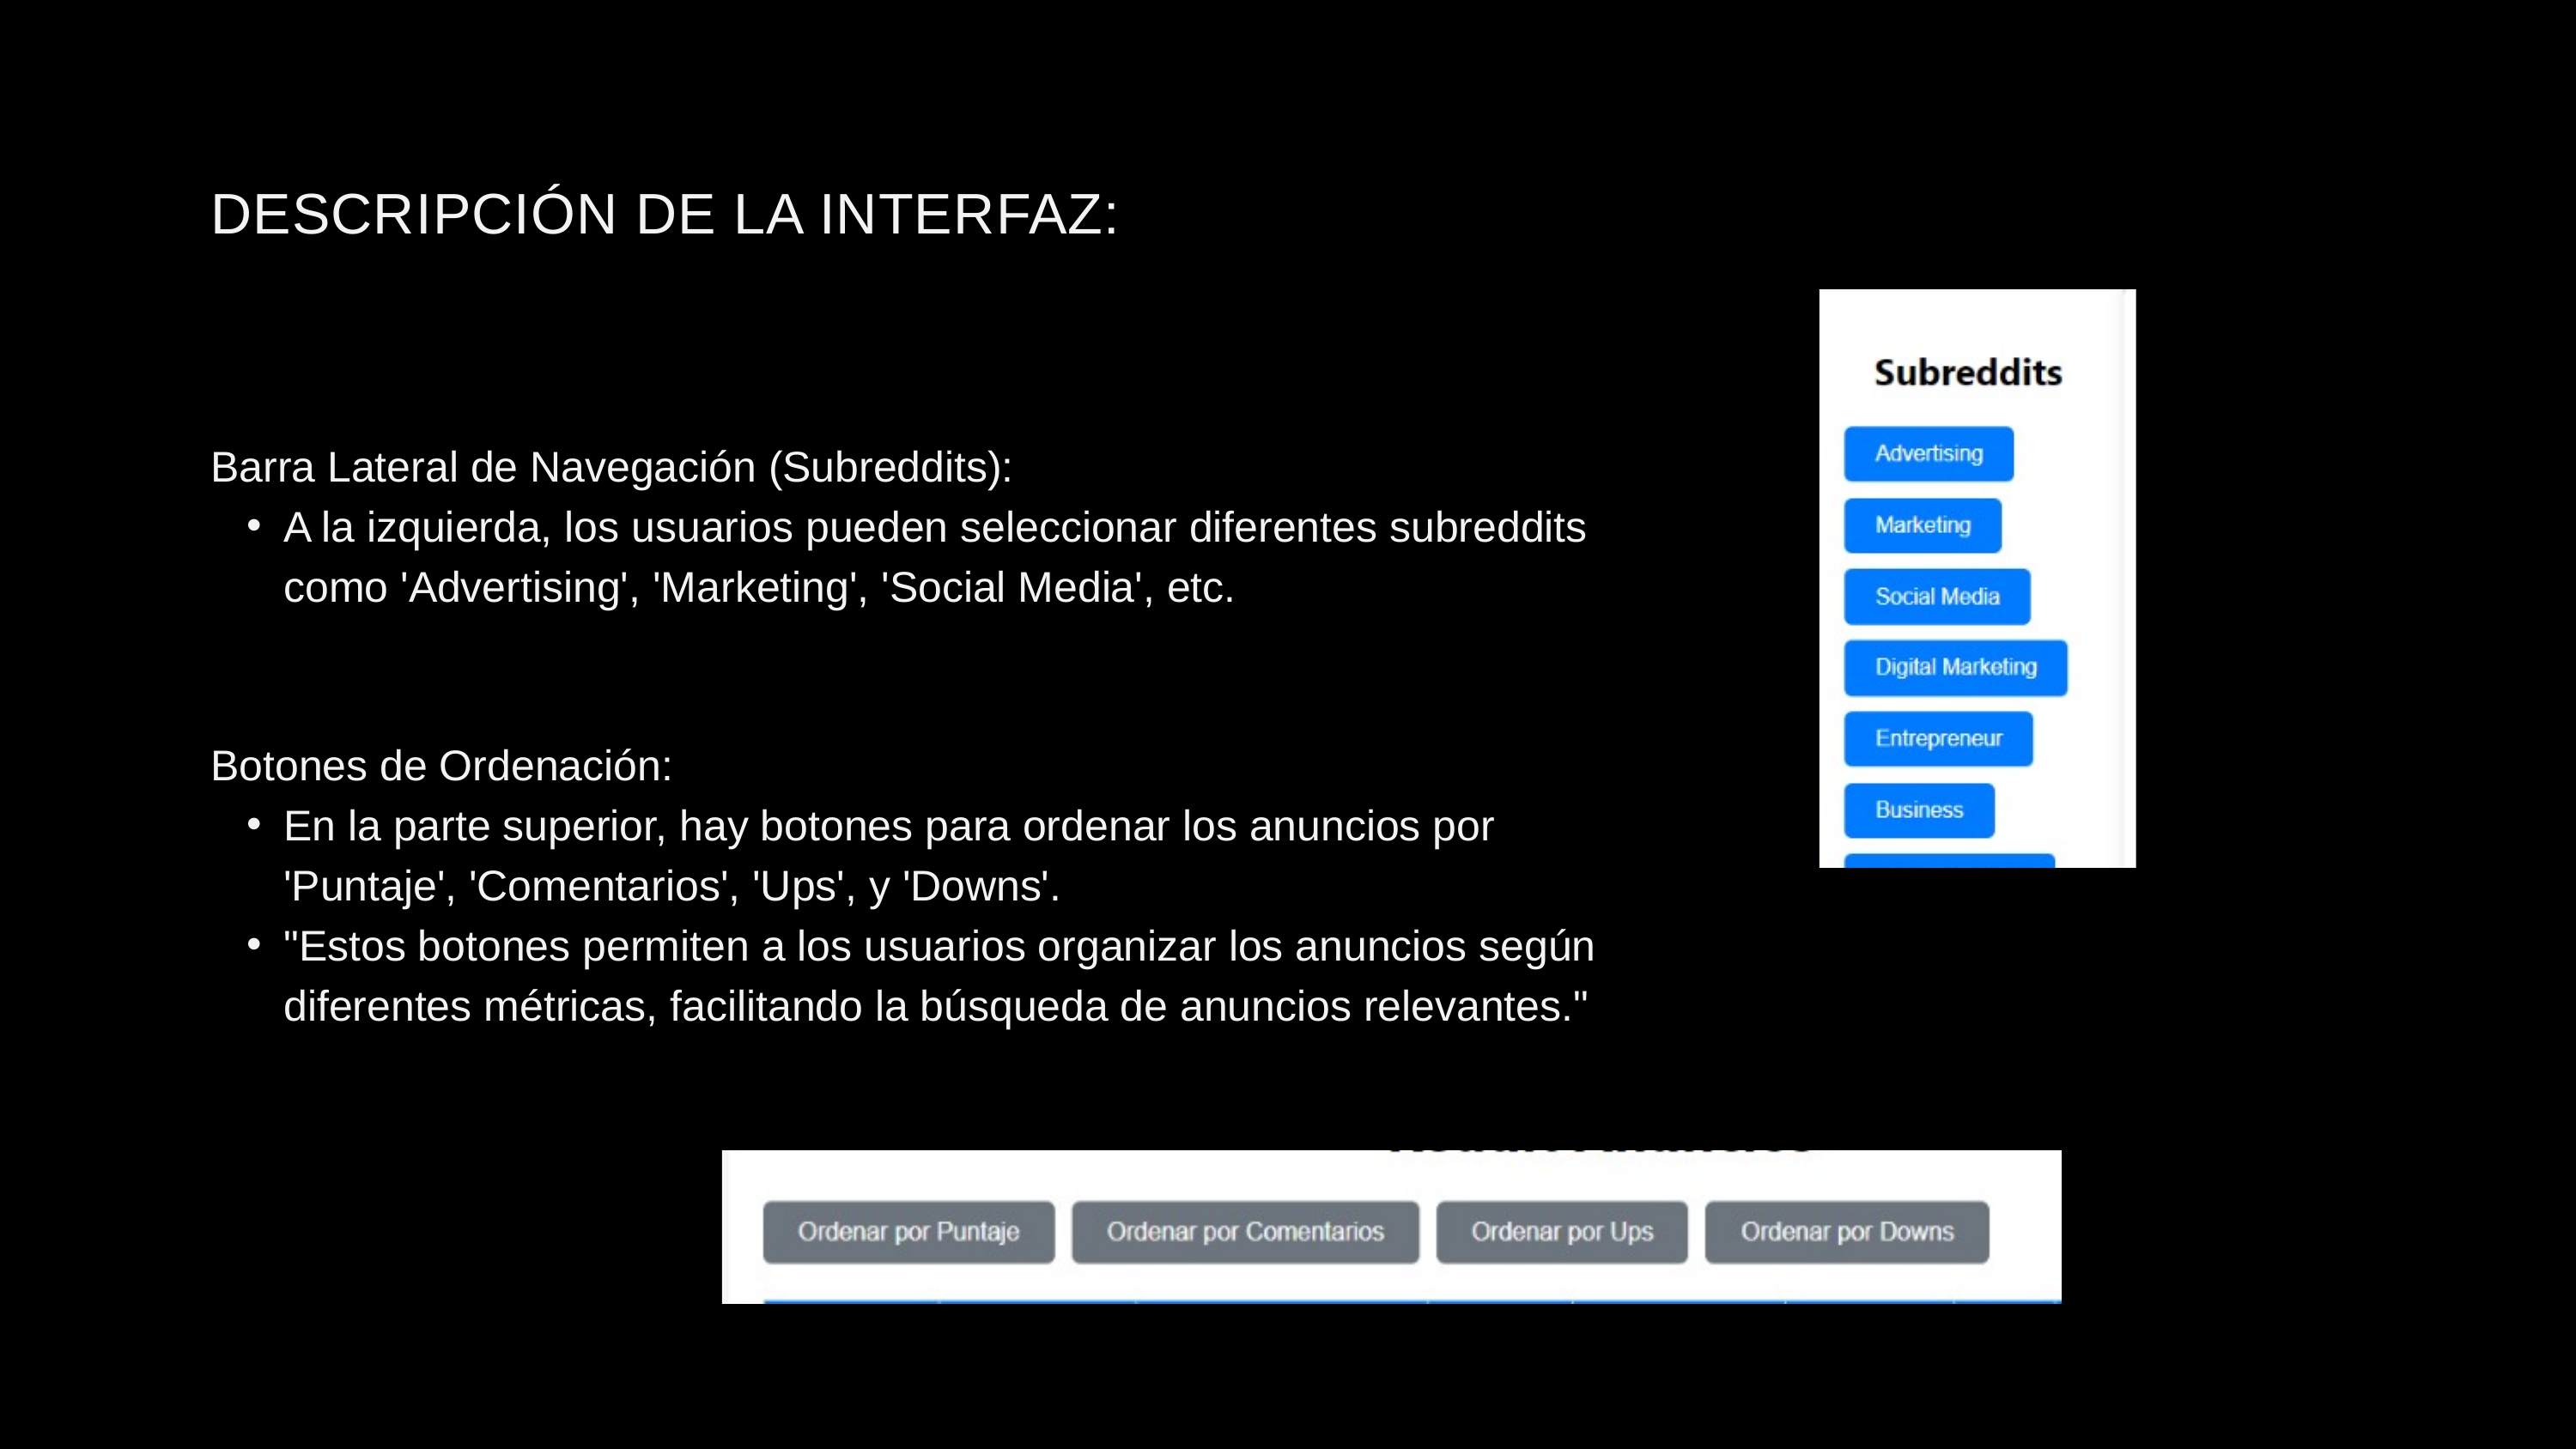

DESCRIPCIÓN DE LA INTERFAZ:

Barra Lateral de Navegación (Subreddits):
A la izquierda, los usuarios pueden seleccionar diferentes subreddits como 'Advertising', 'Marketing', 'Social Media', etc.

Botones de Ordenación:
En la parte superior, hay botones para ordenar los anuncios por 'Puntaje', 'Comentarios', 'Ups', y 'Downs'.
"Estos botones permiten a los usuarios organizar los anuncios según diferentes métricas, facilitando la búsqueda de anuncios relevantes."